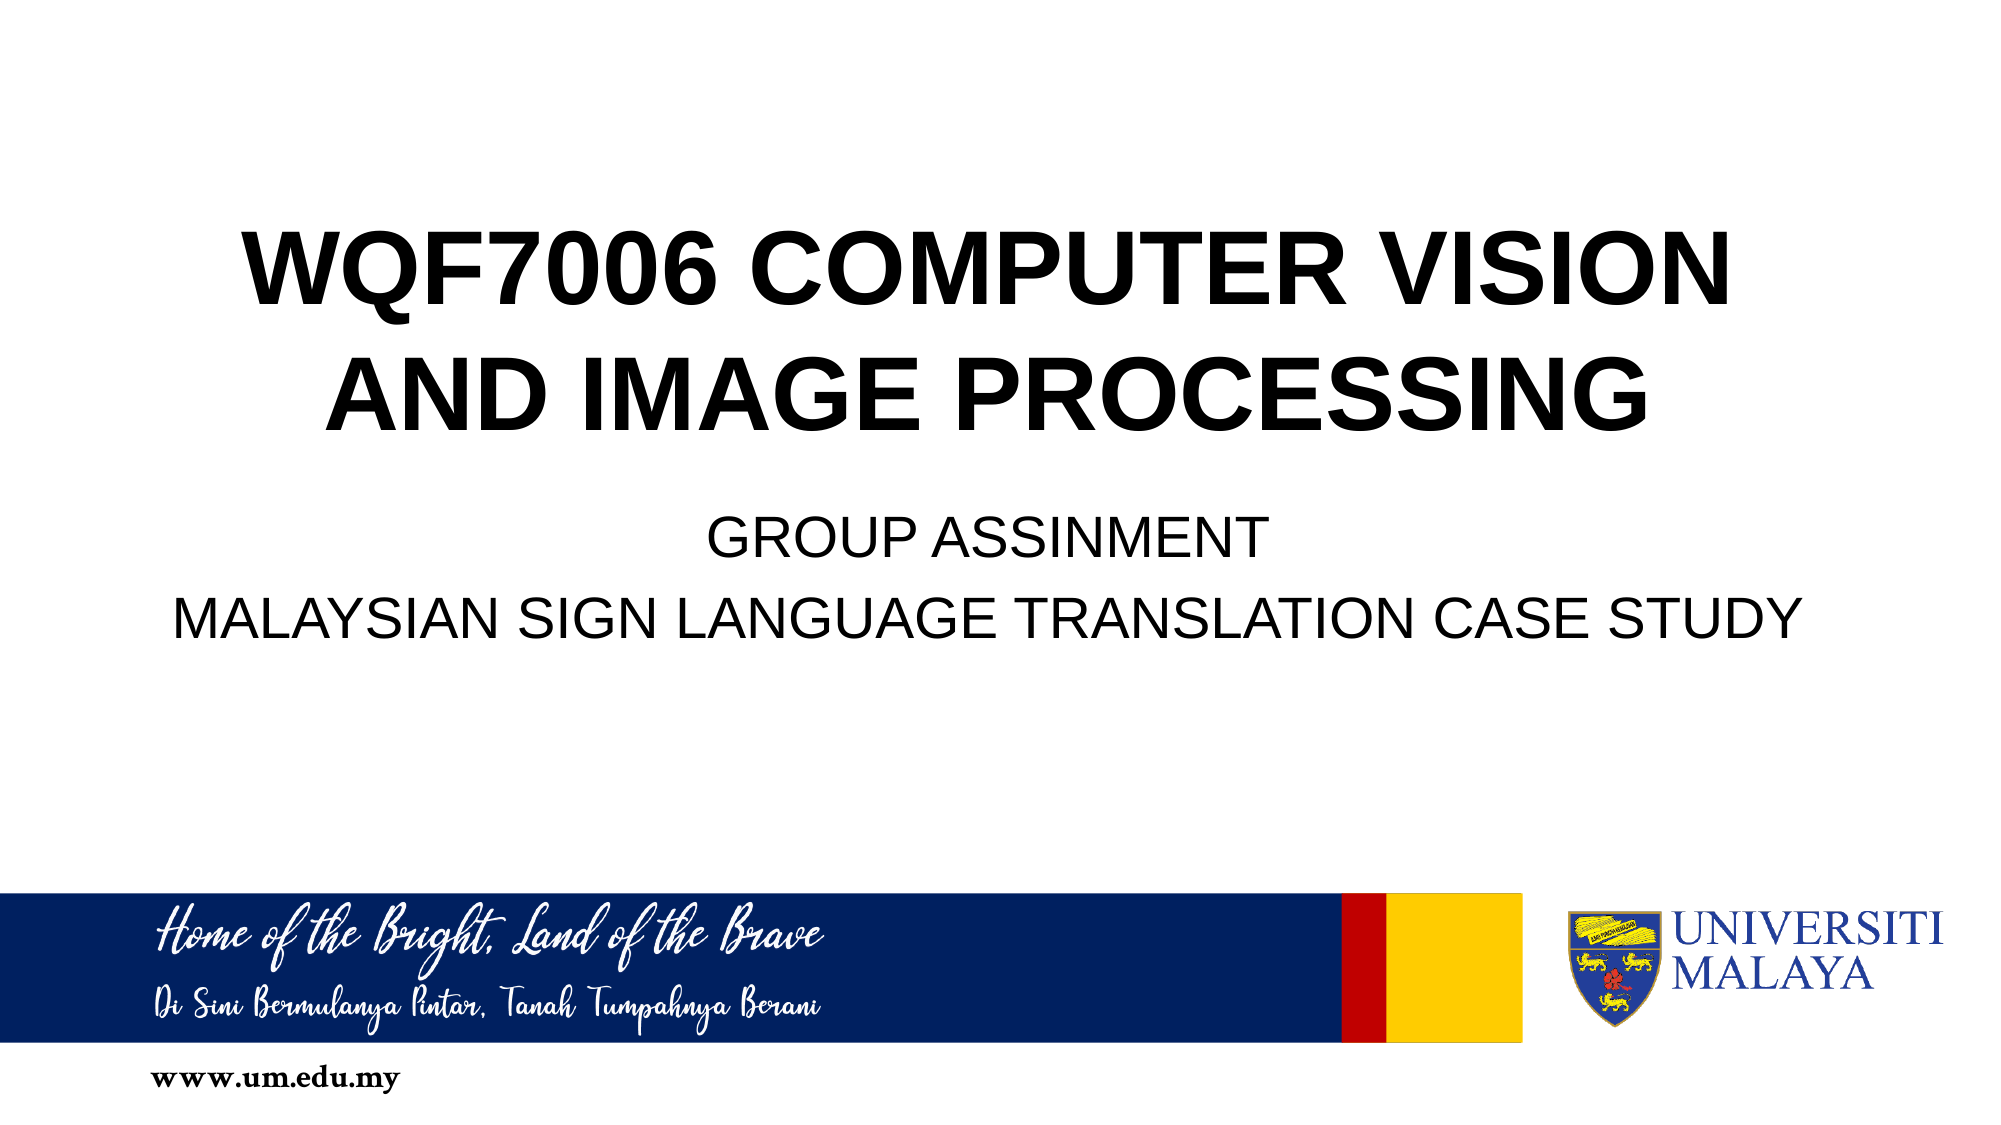

# WQF7006 COMPUTER VISION AND IMAGE PROCESSING
GROUP ASSINMENT
MALAYSIAN SIGN LANGUAGE TRANSLATION CASE STUDY